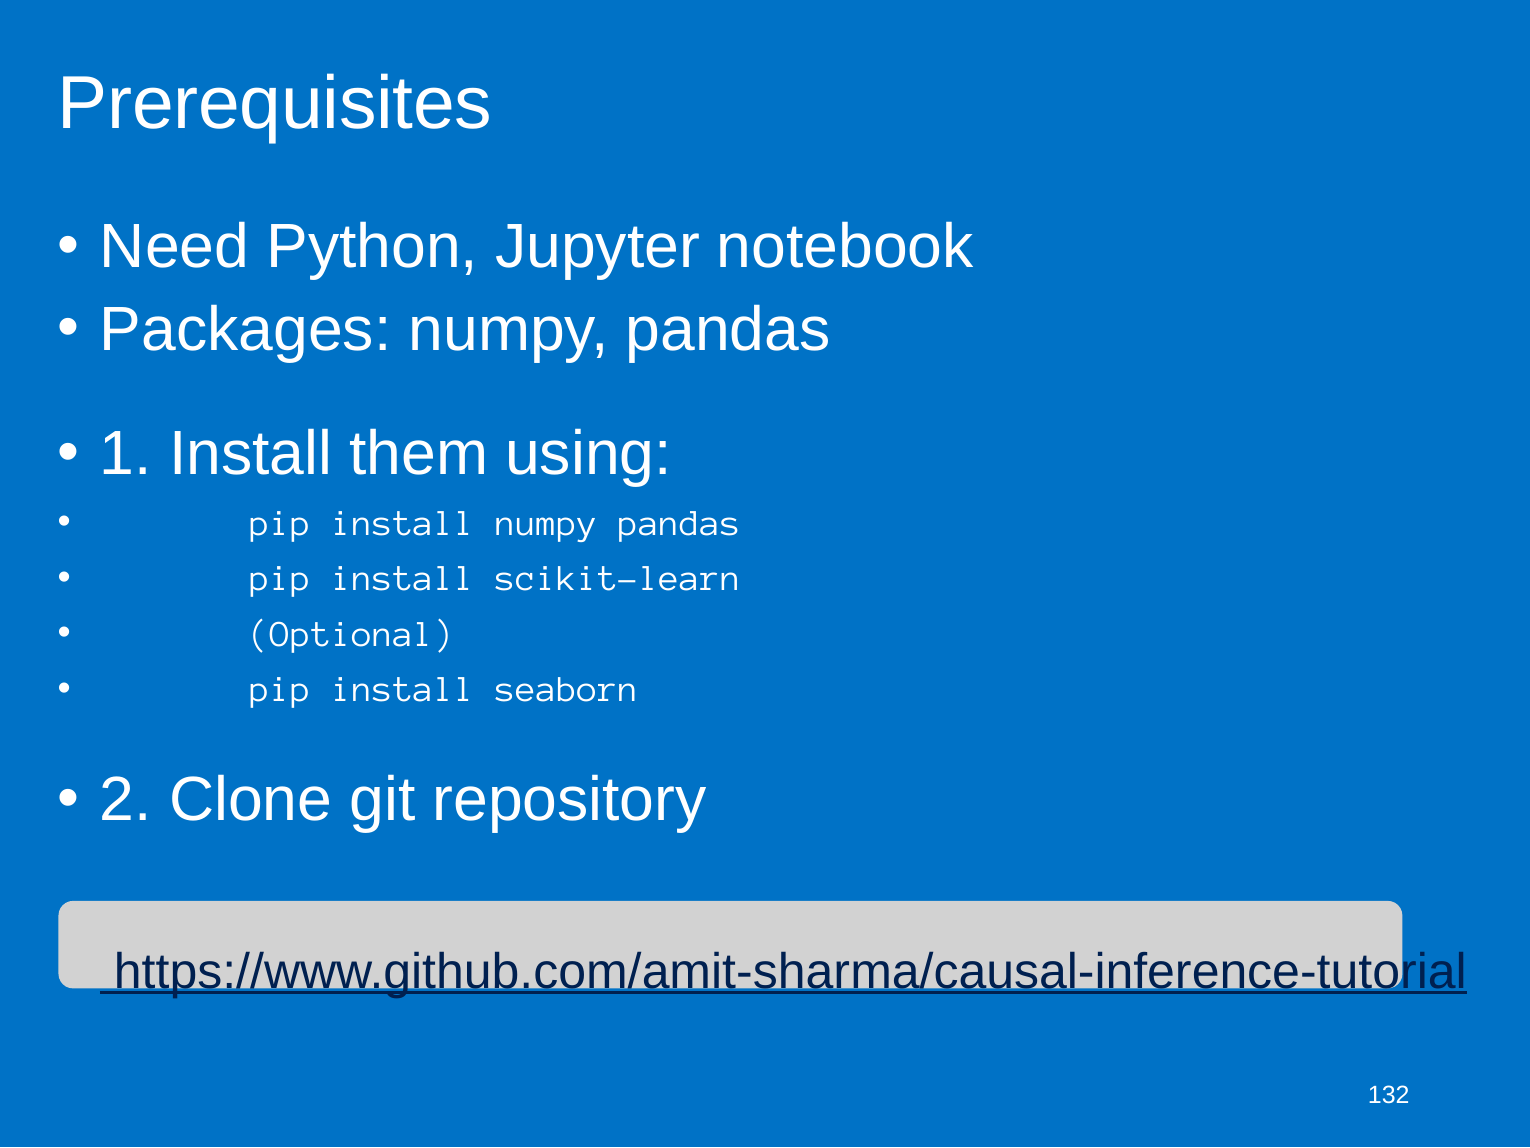

132
# Prerequisites
Need Python, Jupyter notebook
Packages: numpy, pandas

1. Install them using:
	pip install numpy pandas
	pip install scikit-learn
	(Optional)
	pip install seaborn

2. Clone git repository

 https://www.github.com/amit-sharma/causal-inference-tutorial